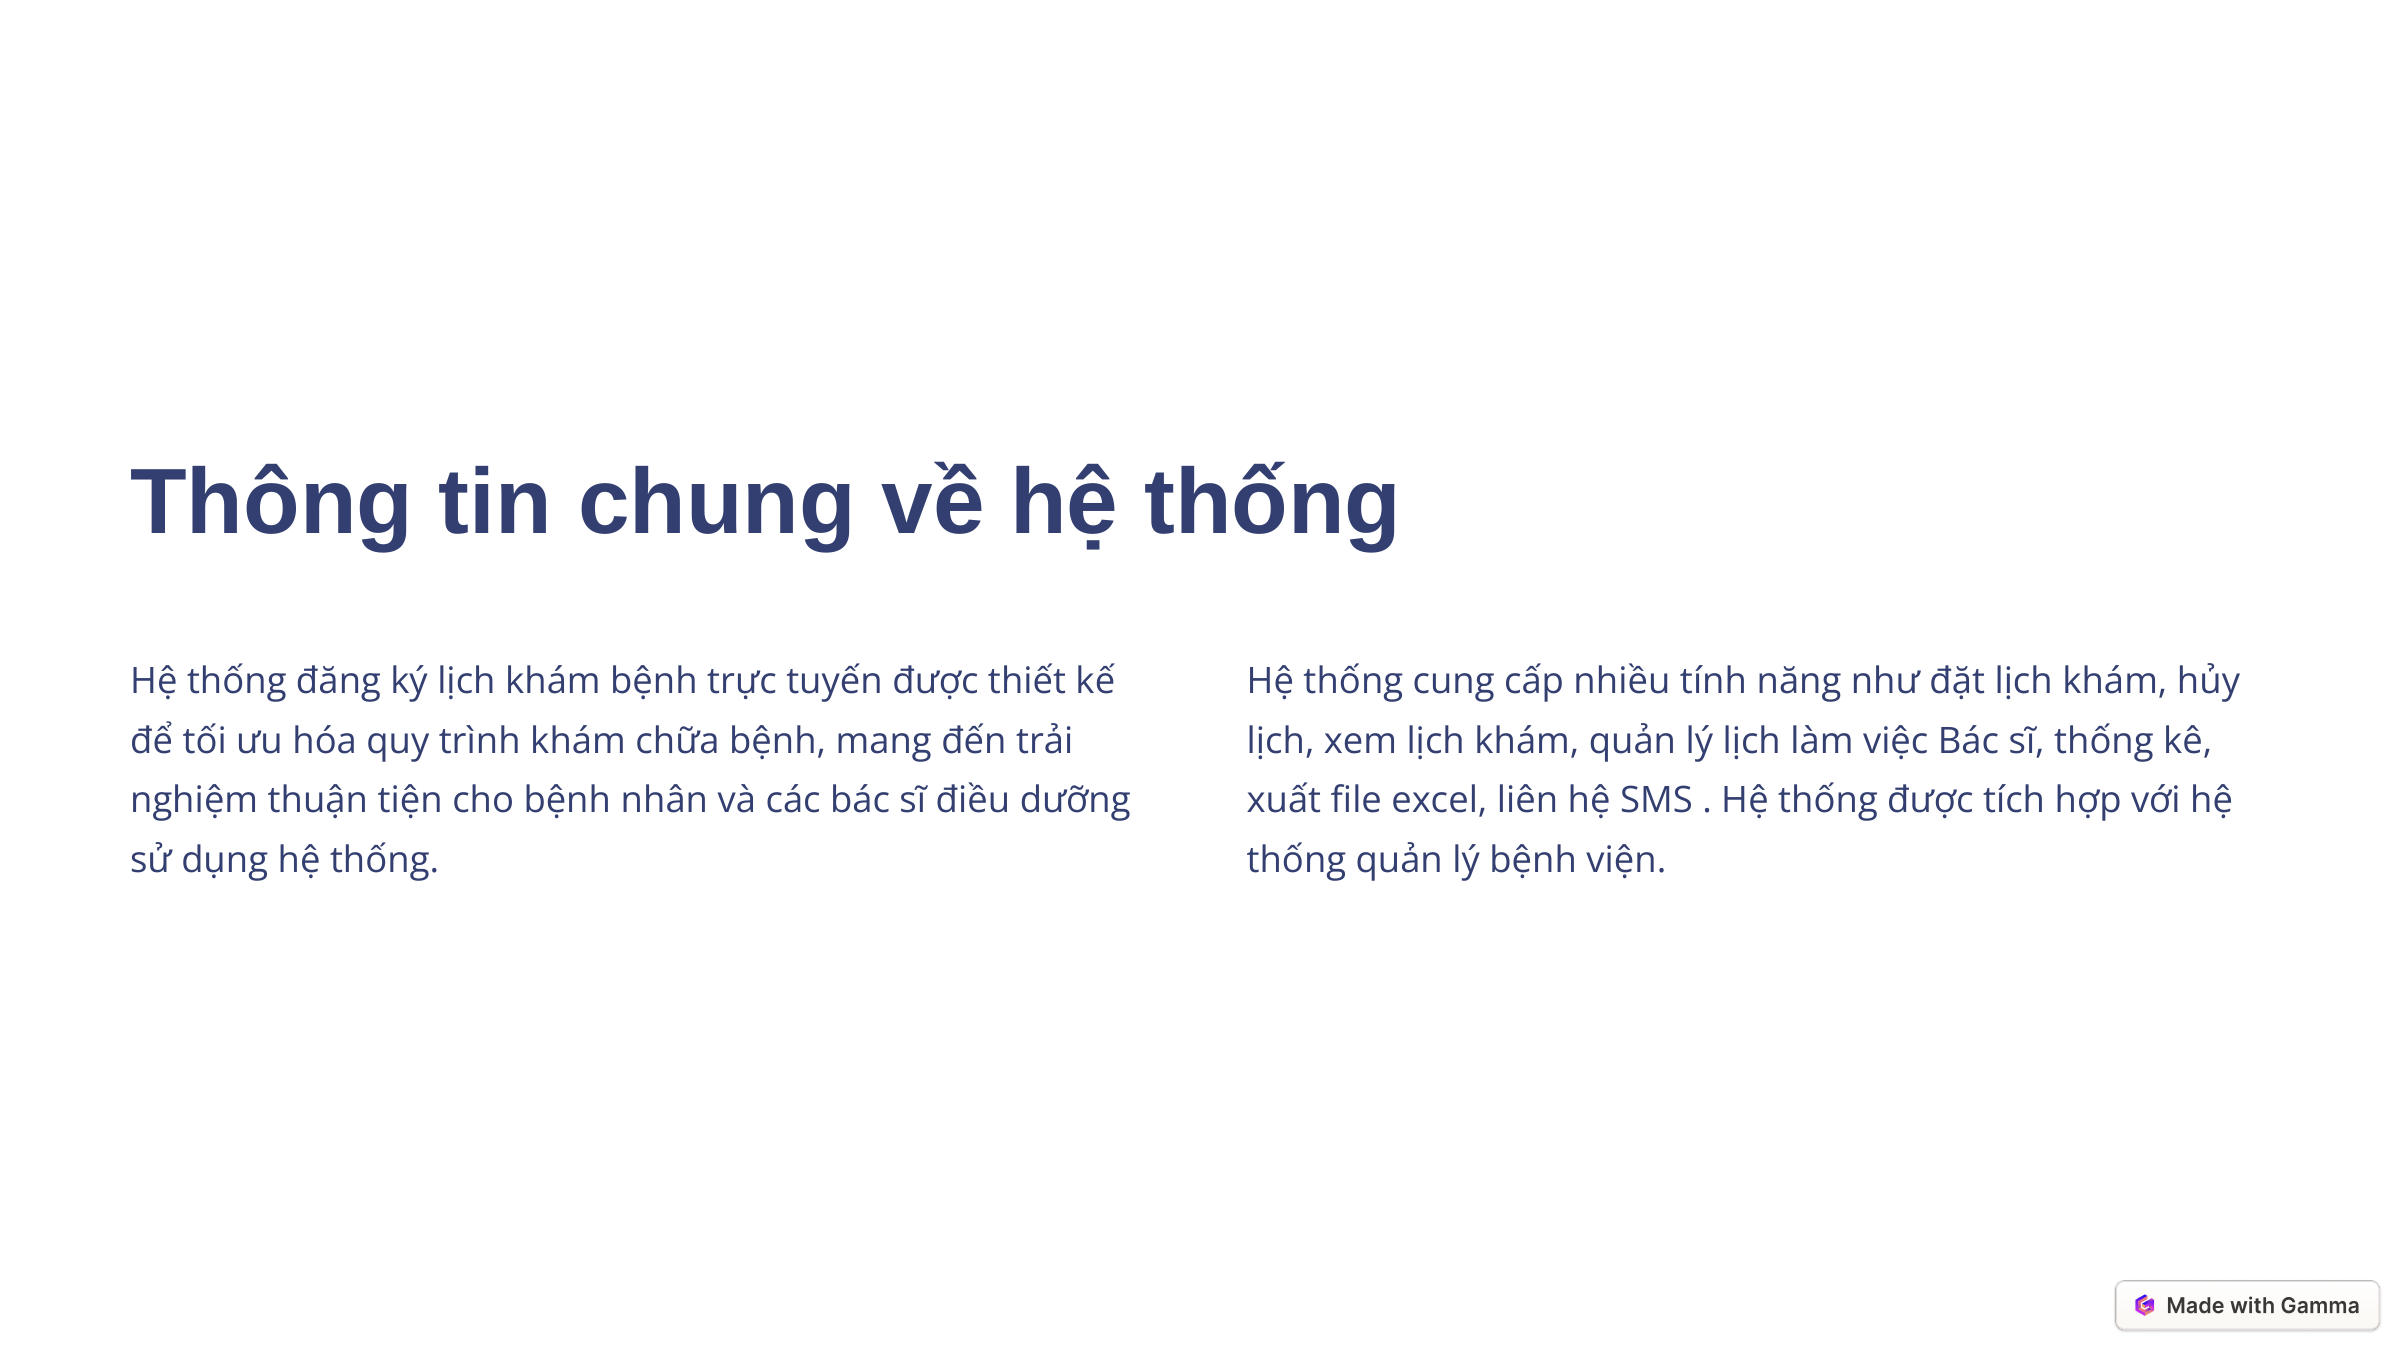

Thông tin chung về hệ thống
Hệ thống đăng ký lịch khám bệnh trực tuyến được thiết kế để tối ưu hóa quy trình khám chữa bệnh, mang đến trải nghiệm thuận tiện cho bệnh nhân và các bác sĩ điều dưỡng sử dụng hệ thống.
Hệ thống cung cấp nhiều tính năng như đặt lịch khám, hủy lịch, xem lịch khám, quản lý lịch làm việc Bác sĩ, thống kê, xuất file excel, liên hệ SMS . Hệ thống được tích hợp với hệ thống quản lý bệnh viện.